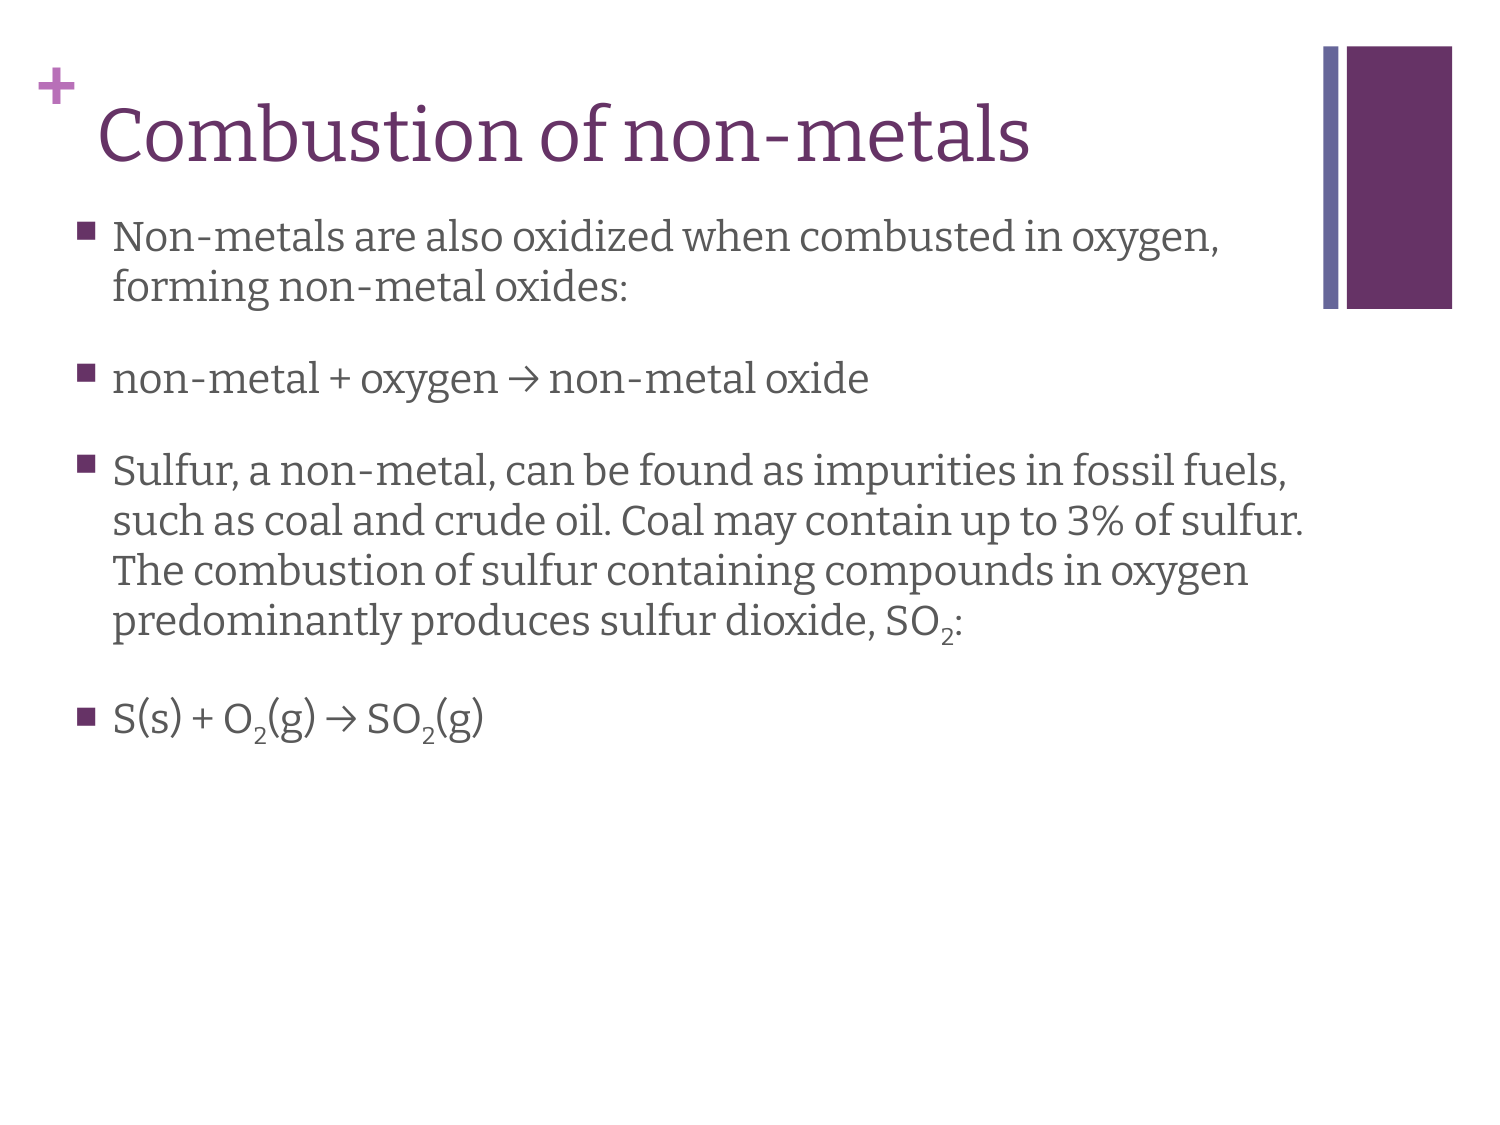

# Combustion of non-metals
Non-metals are also oxidized when combusted in oxygen, forming non-metal oxides:
non-metal + oxygen → non-metal oxide
Sulfur, a non-metal, can be found as impurities in fossil fuels, such as coal and crude oil. Coal may contain up to 3% of sulfur. The combustion of sulfur containing compounds in oxygen predominantly produces sulfur dioxide, SO2:
S(s) + O2(g) → SO2(g)